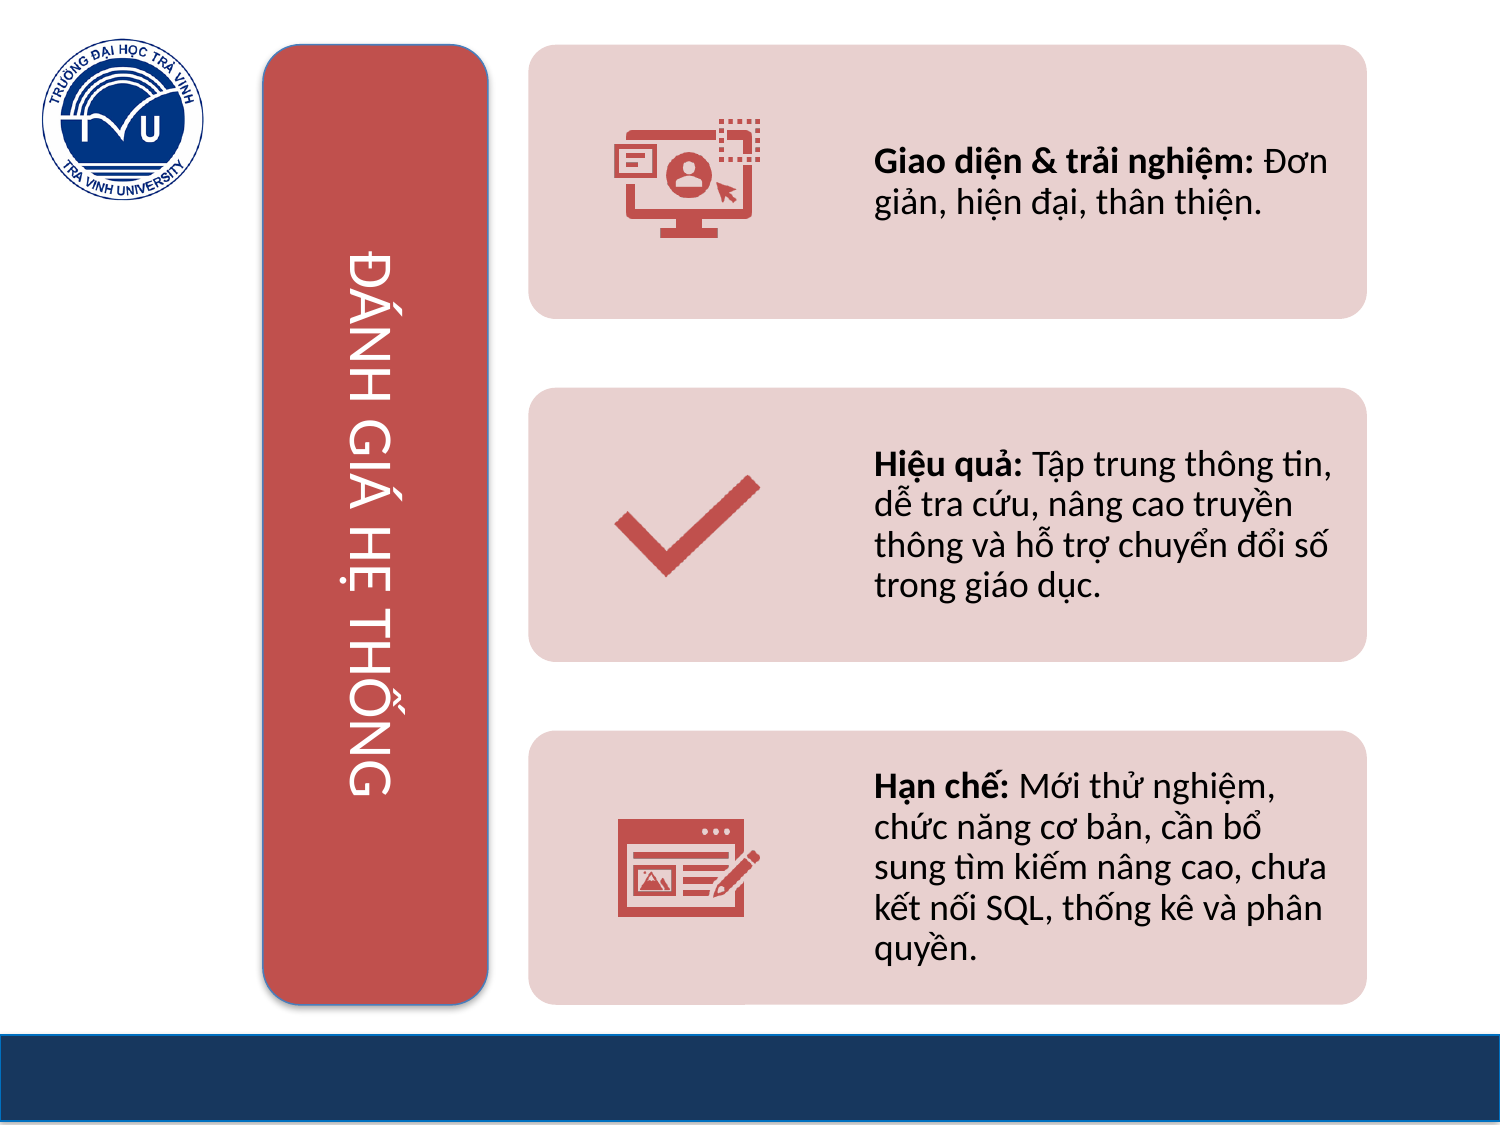

Giao diện & trải nghiệm: Đơn giản, hiện đại, thân thiện.
Hiệu quả: Tập trung thông tin, dễ tra cứu, nâng cao truyền thông và hỗ trợ chuyển đổi số trong giáo dục.
Hạn chế: Mới thử nghiệm, chức năng cơ bản, cần bổ sung tìm kiếm nâng cao, chưa kết nối SQL, thống kê và phân quyền.
ĐÁNH GIÁ HỆ THỐNG